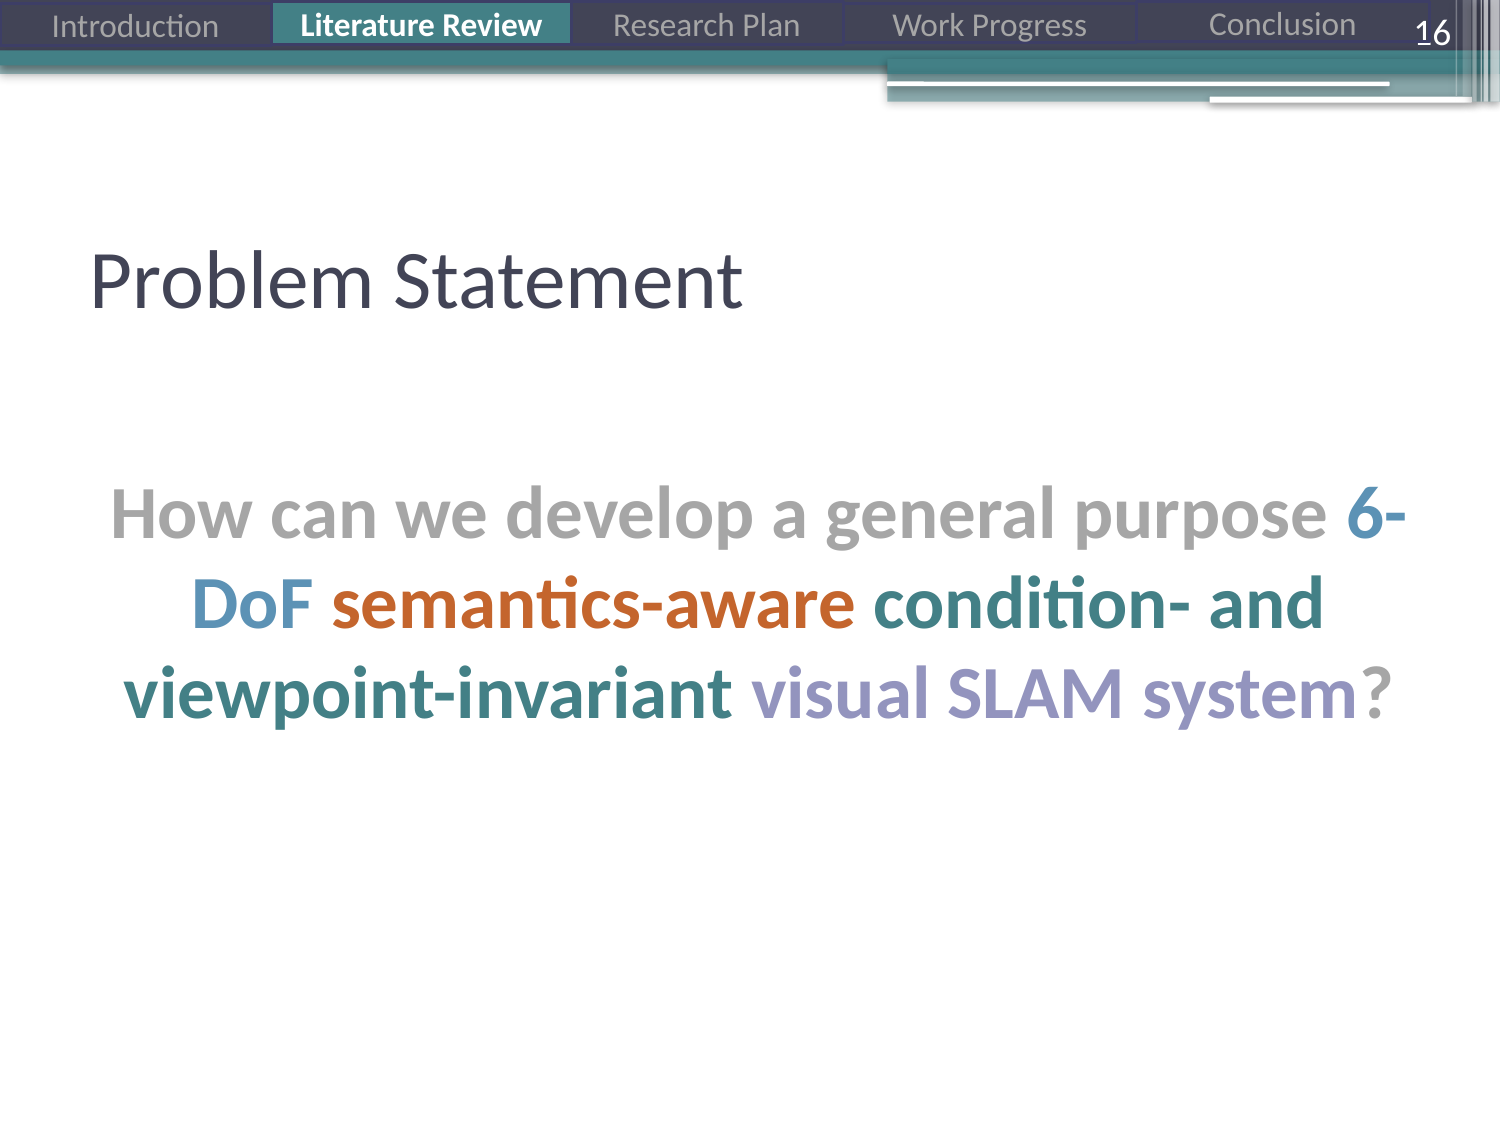

16
# Problem Statement
How can we develop a general purpose 6-DoF semantics-aware condition- and viewpoint-invariant visual SLAM system?